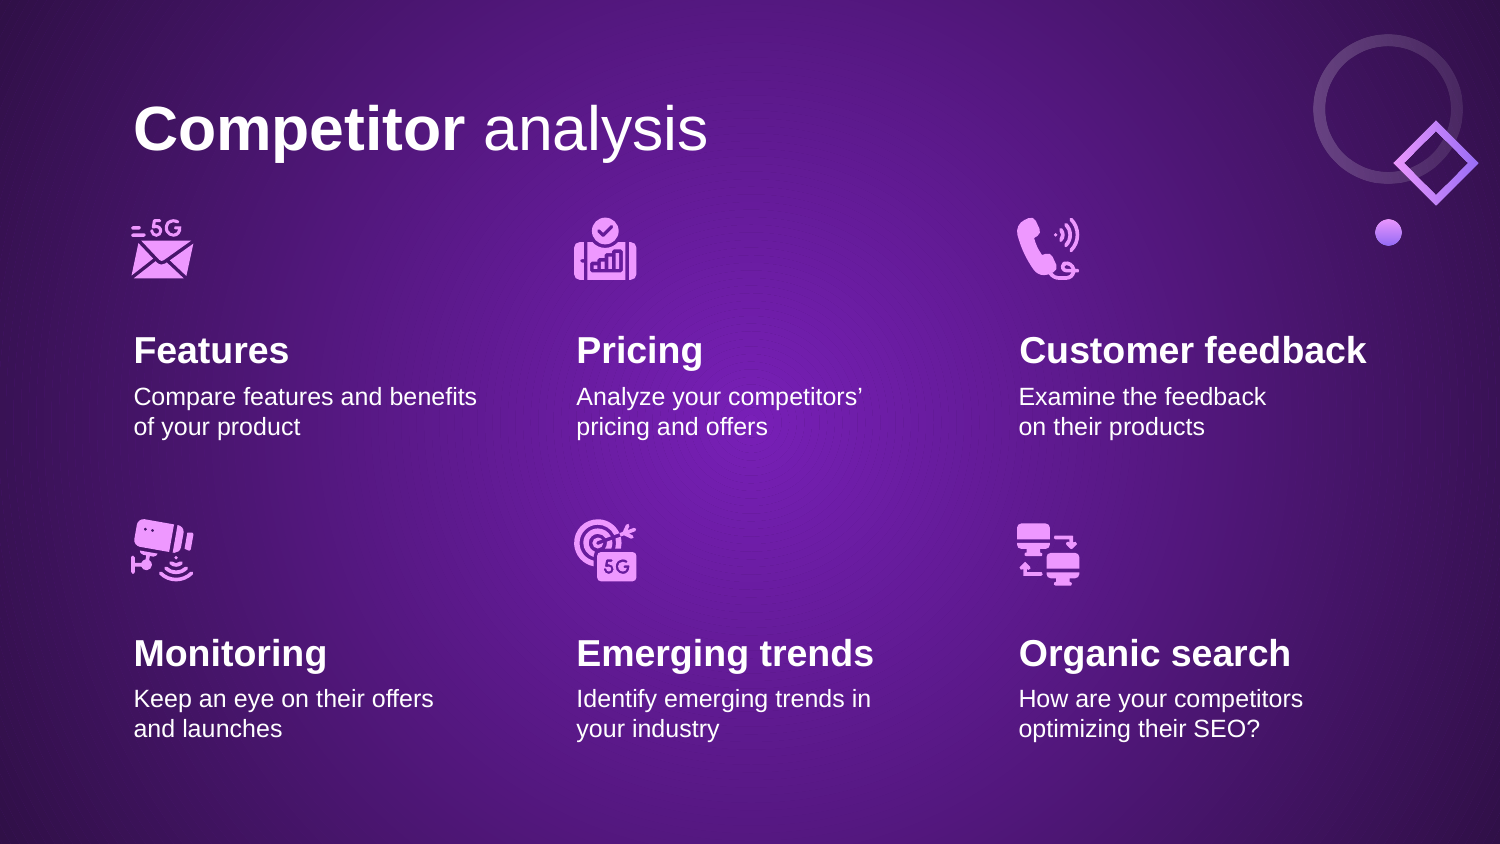

# Competitor analysis

Features
Pricing
Customer feedback
Compare features and benefits of your product
Analyze your competitors’ pricing and offers
Examine the feedback
on their products

Emerging trends
Monitoring
Organic search
Keep an eye on their offers and launches
Identify emerging trends in
your industry
How are your competitors optimizing their SEO?